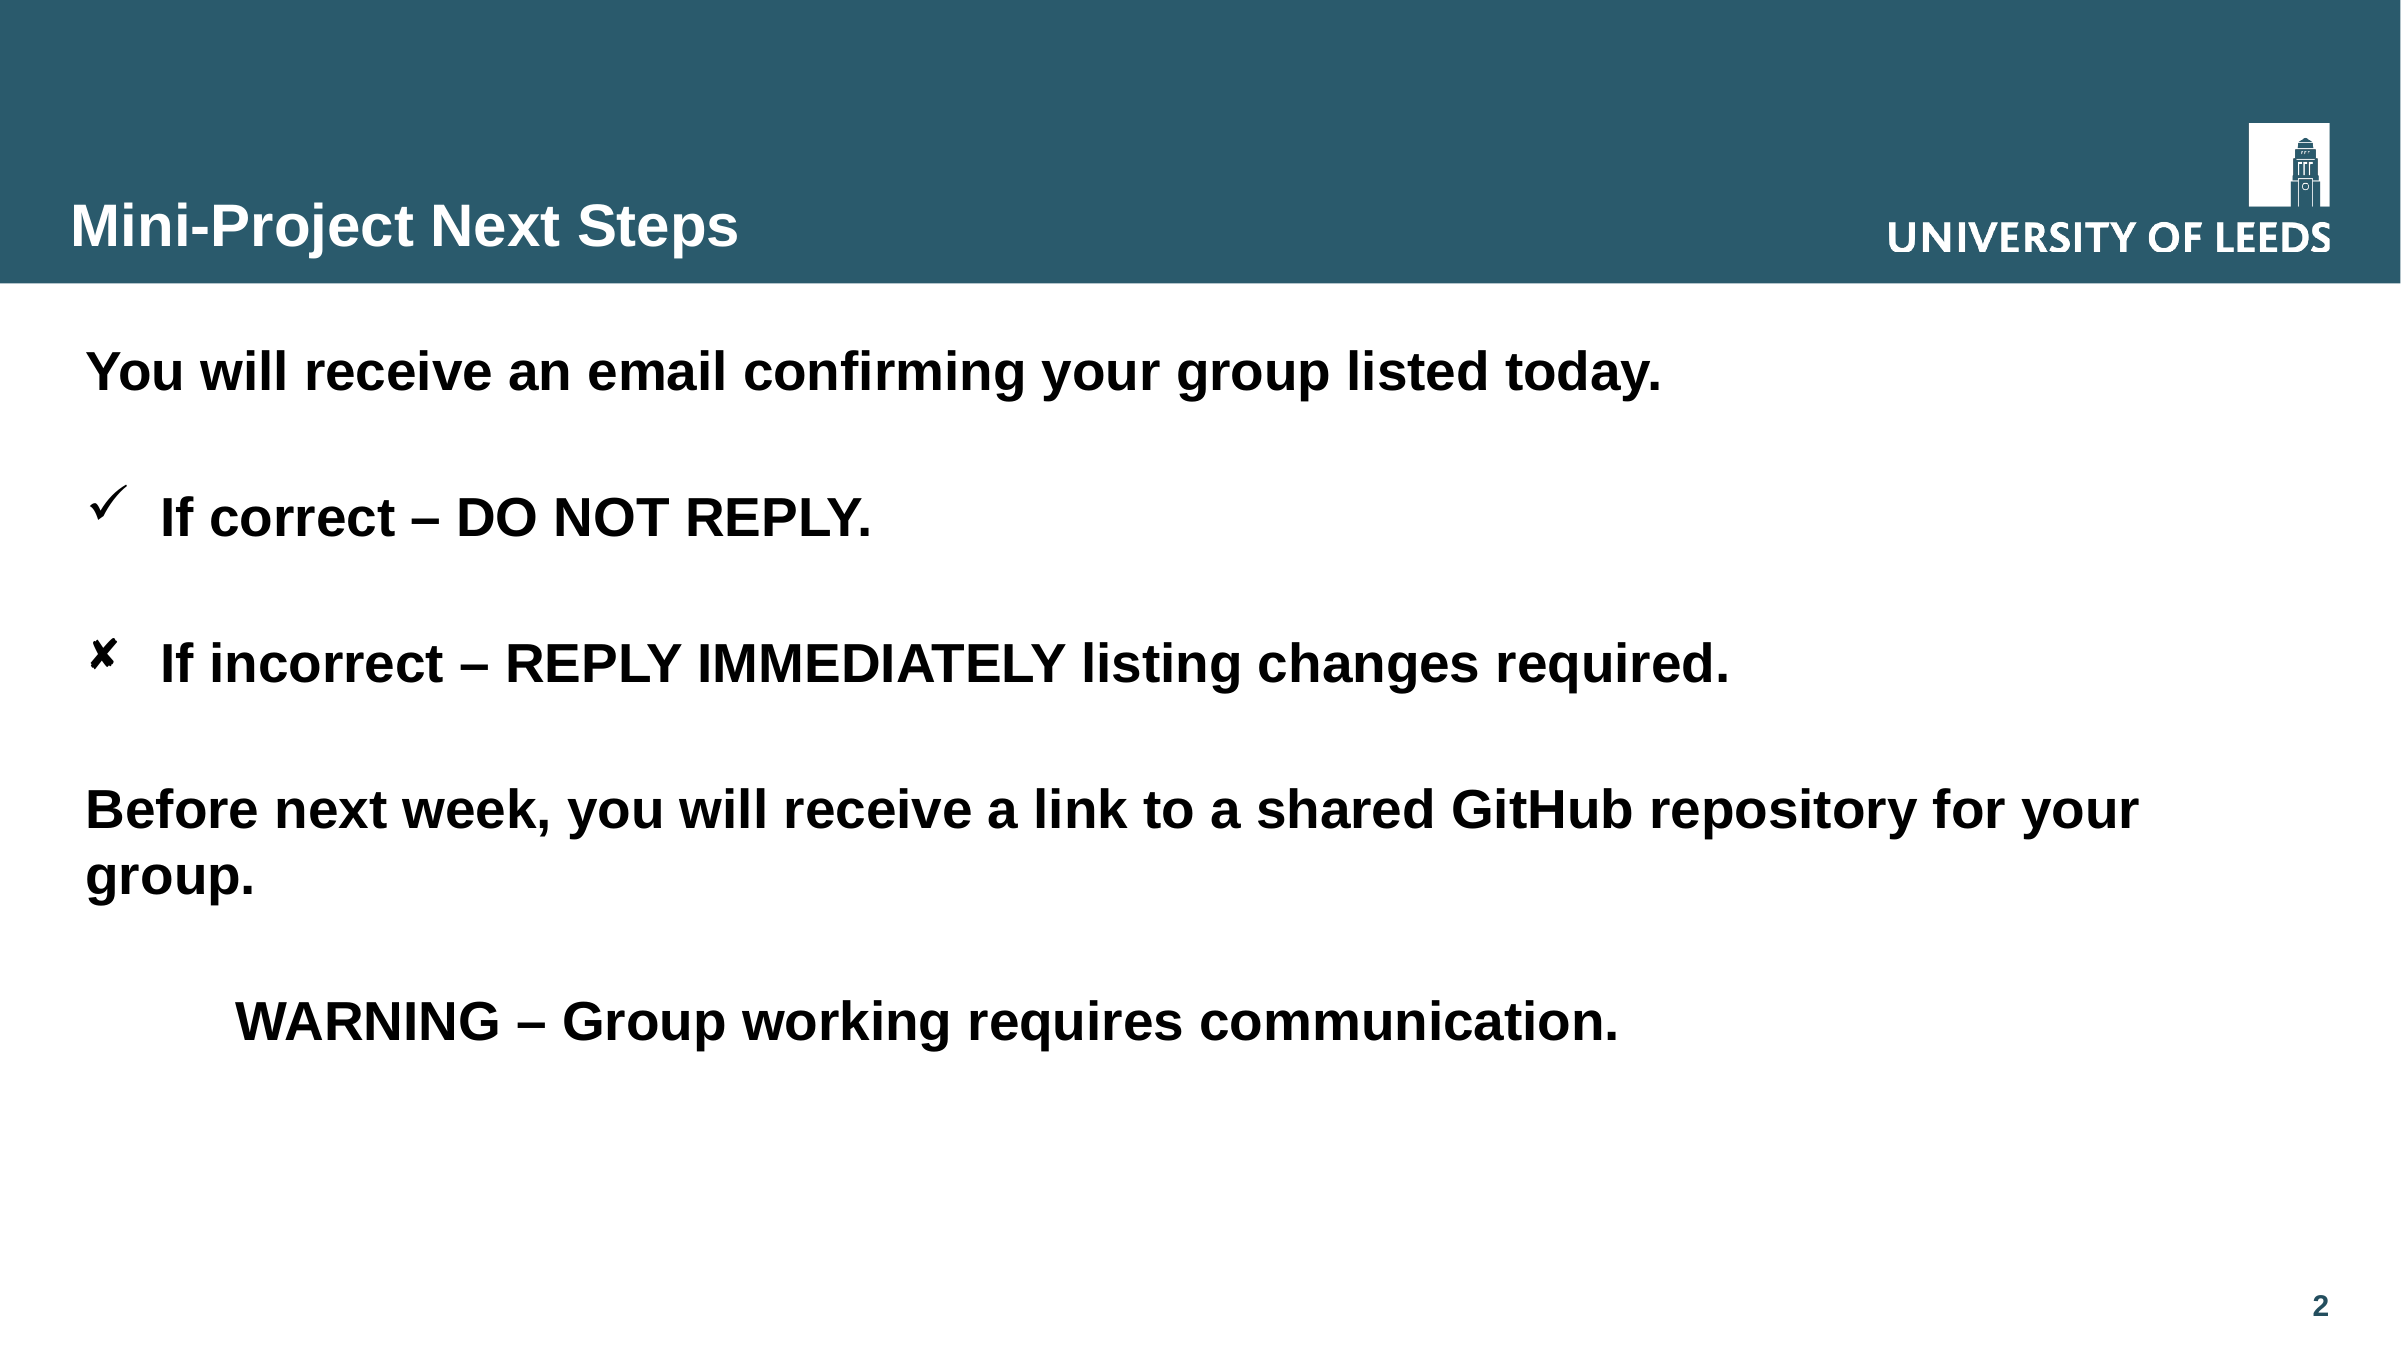

# Mini-Project Next Steps
You will receive an email confirming your group listed today.
If correct – DO NOT REPLY.
If incorrect – REPLY IMMEDIATELY listing changes required.
Before next week, you will receive a link to a shared GitHub repository for your group.
	WARNING – Group working requires communication.